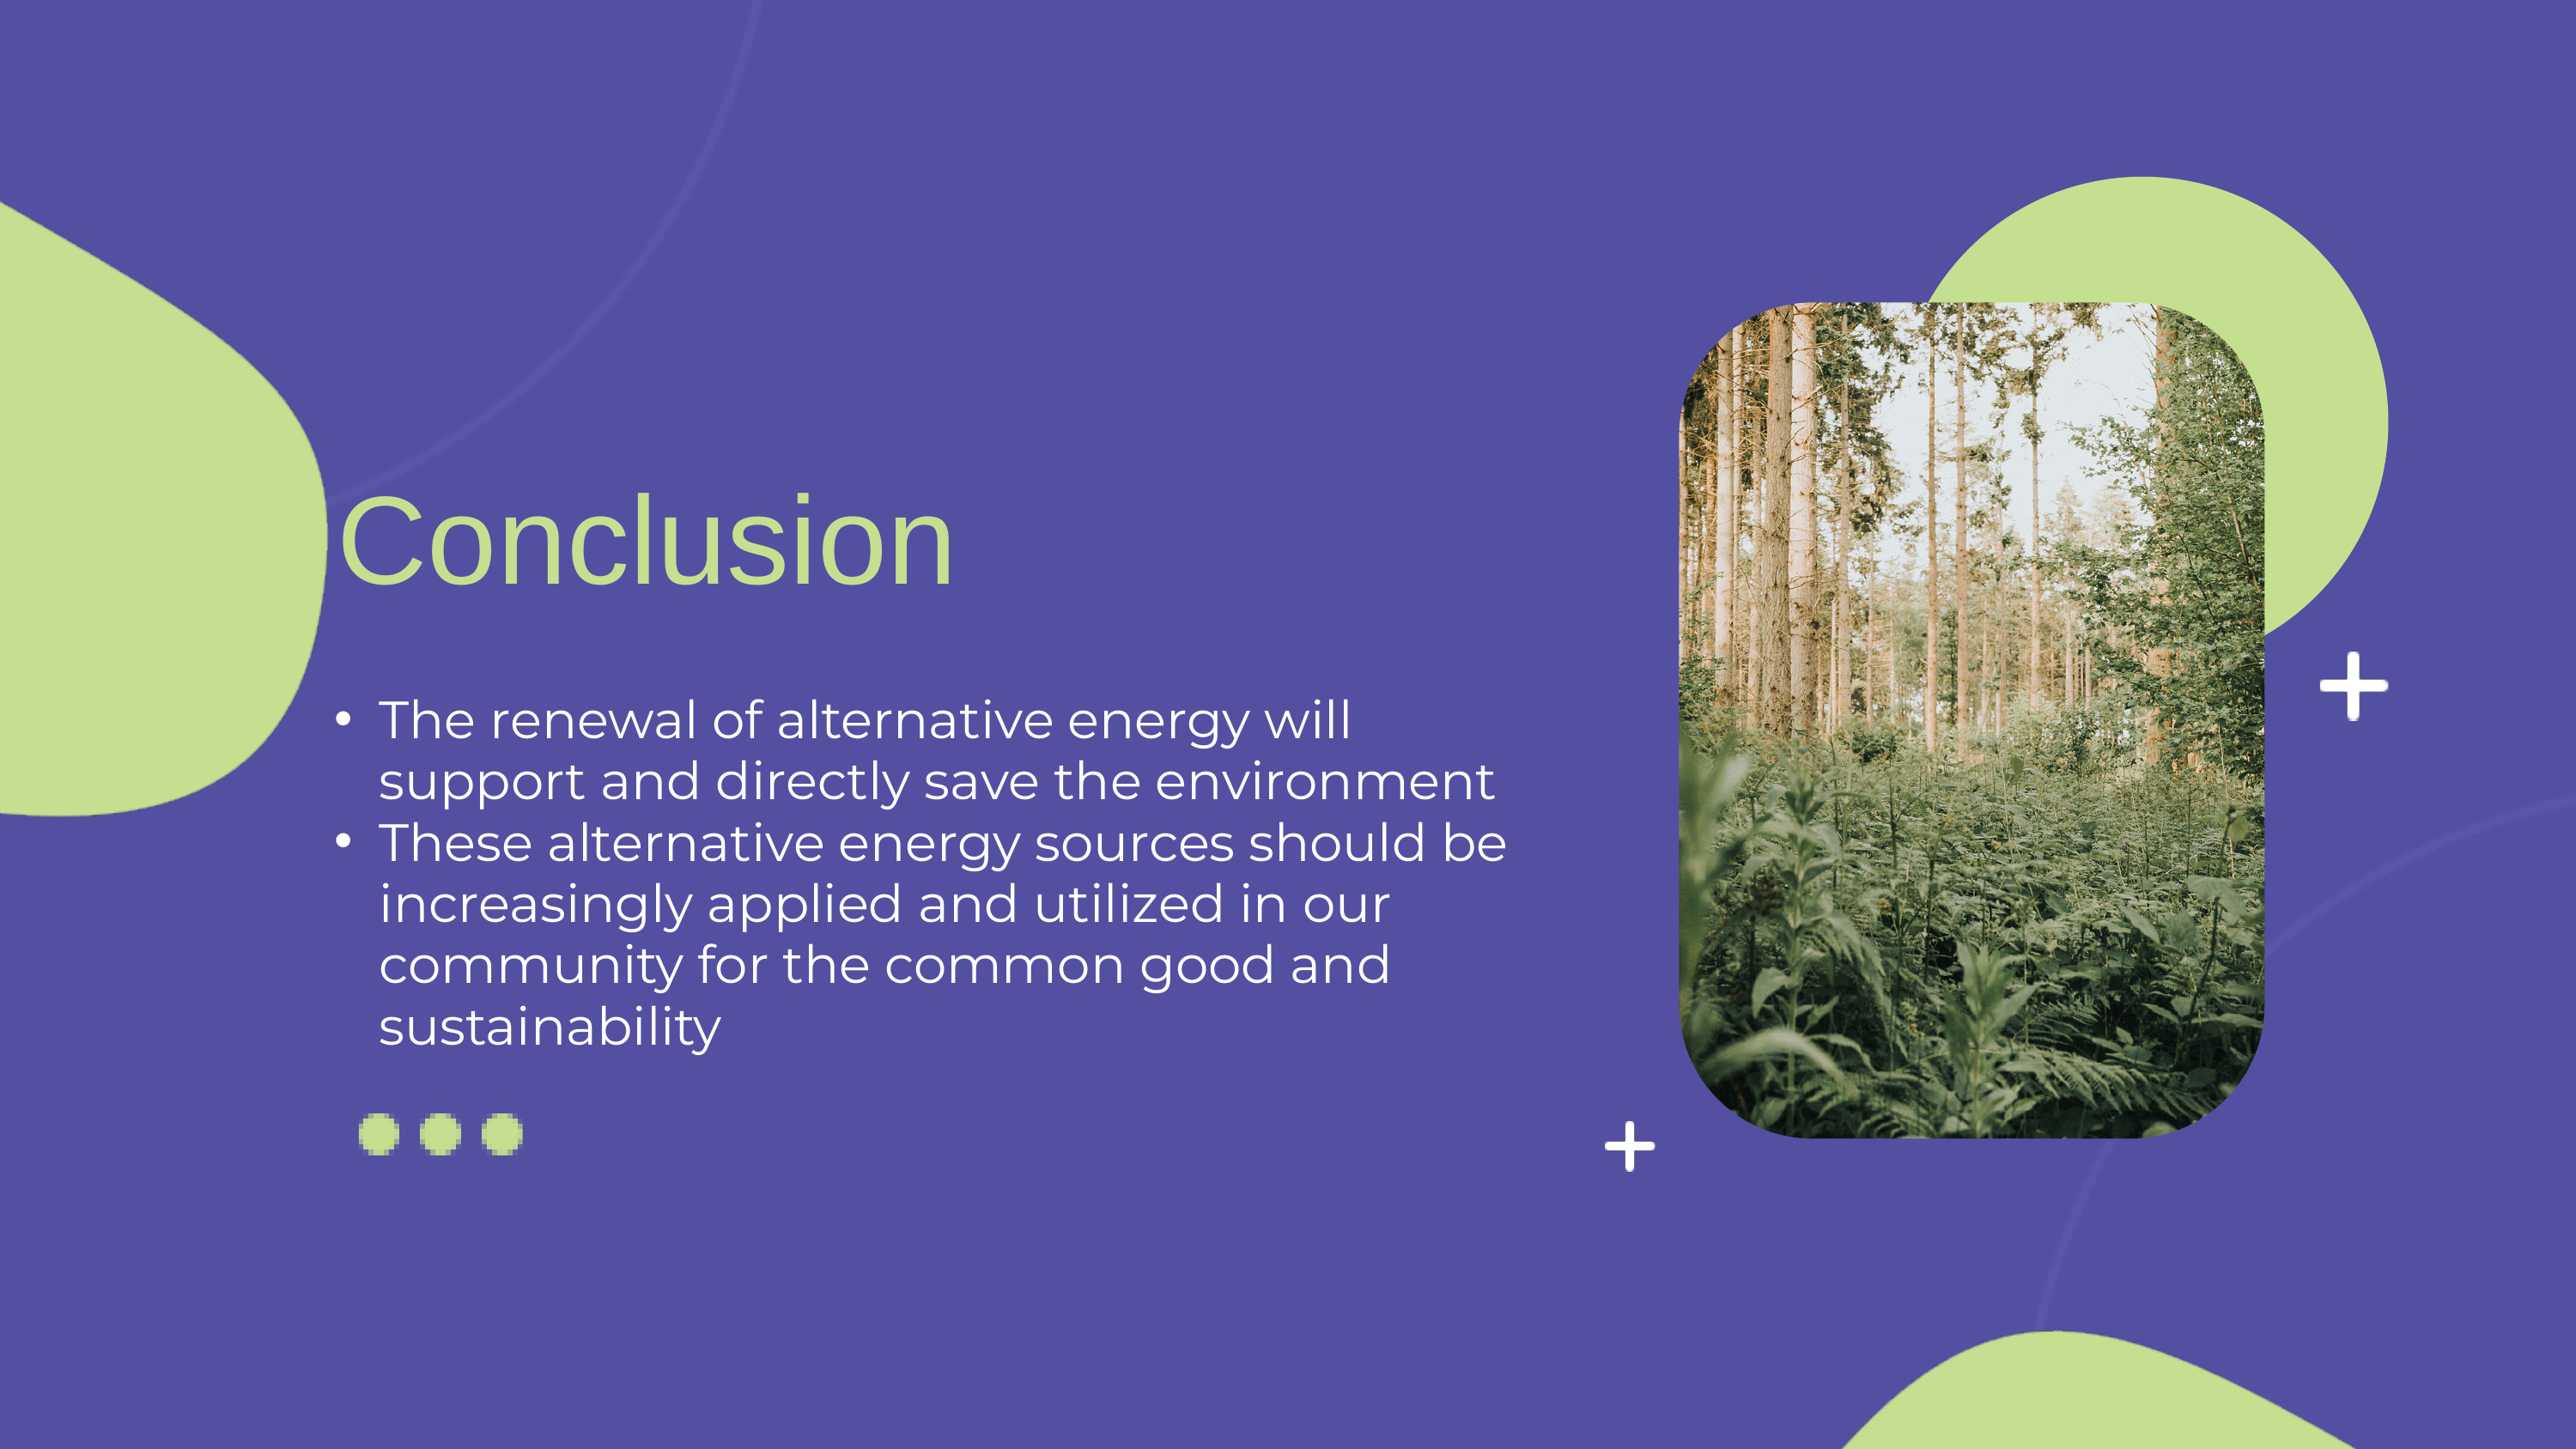

Conclusion

The renewal of alternative energy will support and directly save the environment
These alternative energy sources should be increasingly applied and utilized in our community for the common good and sustainability